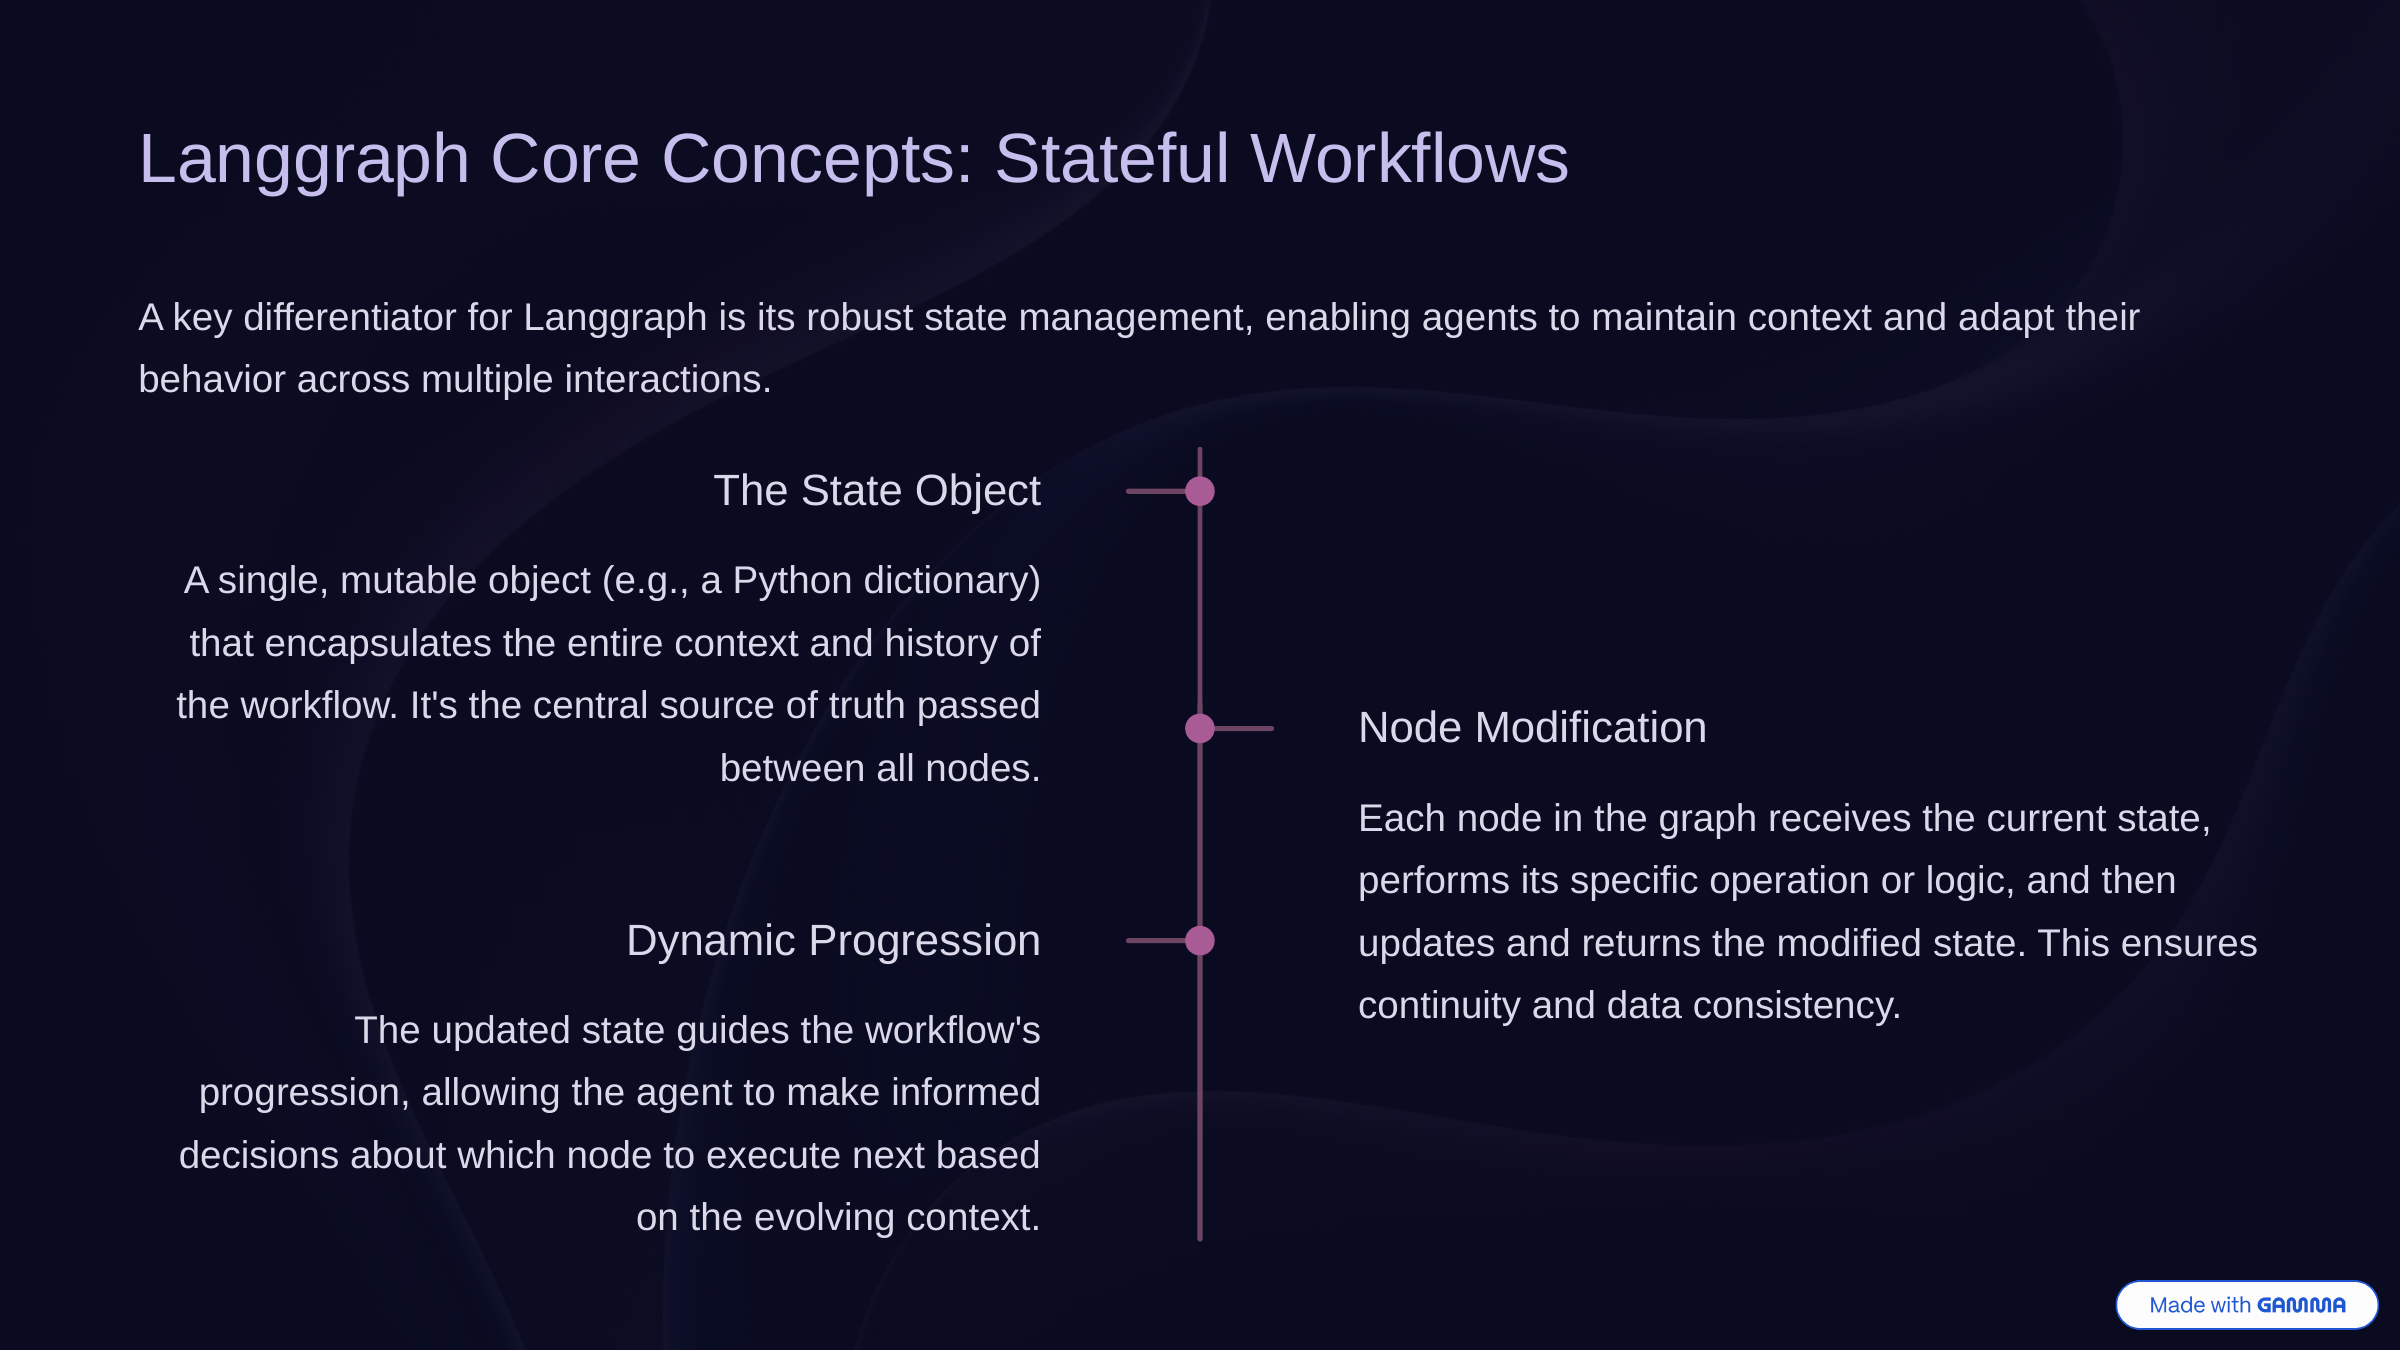

Langgraph Core Concepts: Stateful Workflows
A key differentiator for Langgraph is its robust state management, enabling agents to maintain context and adapt their behavior across multiple interactions.

The State Object

A single, mutable object (e.g., a Python dictionary) that encapsulates the entire context and history of the workflow. It's the central source of truth passed between all nodes.
Node Modification

Each node in the graph receives the current state, performs its specific operation or logic, and then updates and returns the modified state. This ensures continuity and data consistency.
Dynamic Progression

The updated state guides the workflow's progression, allowing the agent to make informed decisions about which node to execute next based on the evolving context.